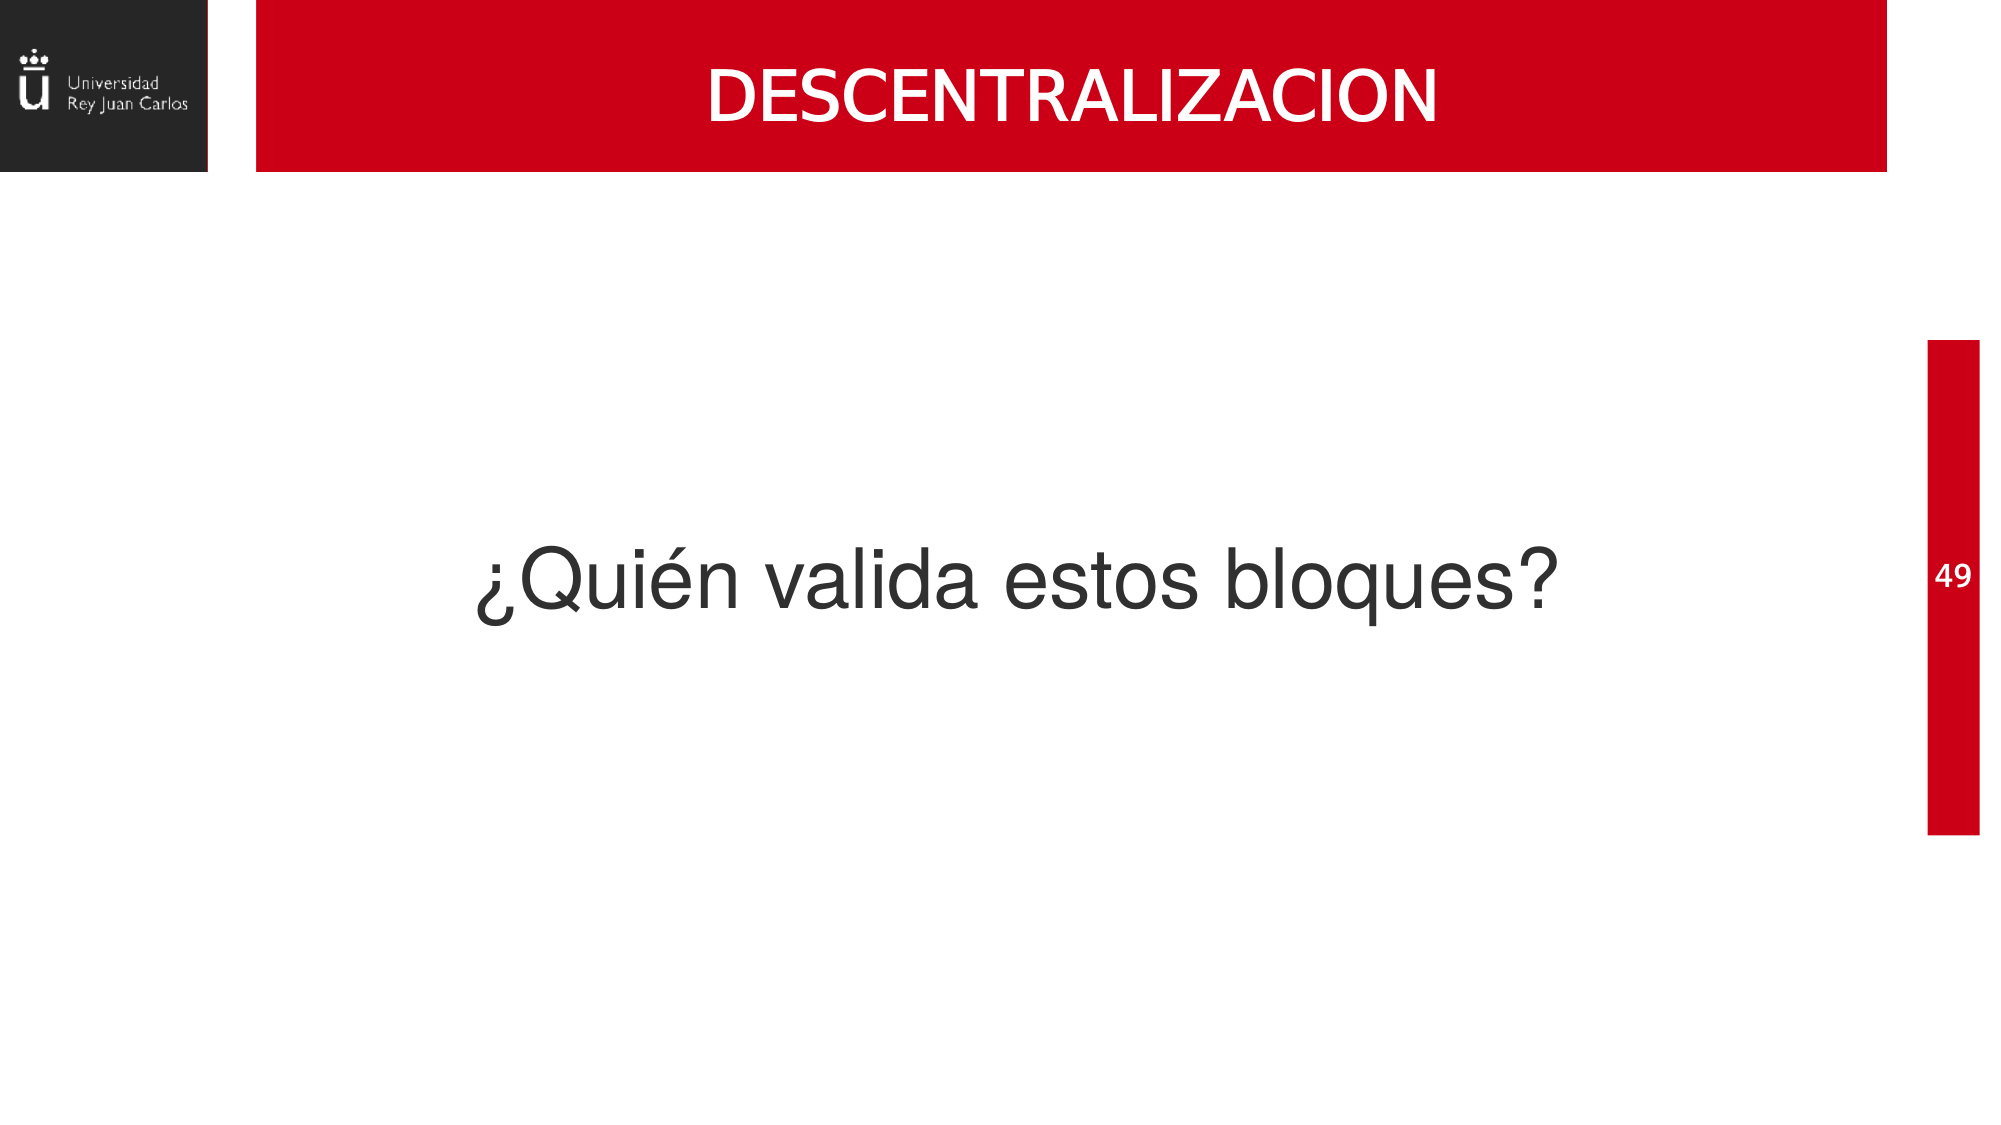

# DESCENTRALIZACION
¿Quién valida estos bloques?
49